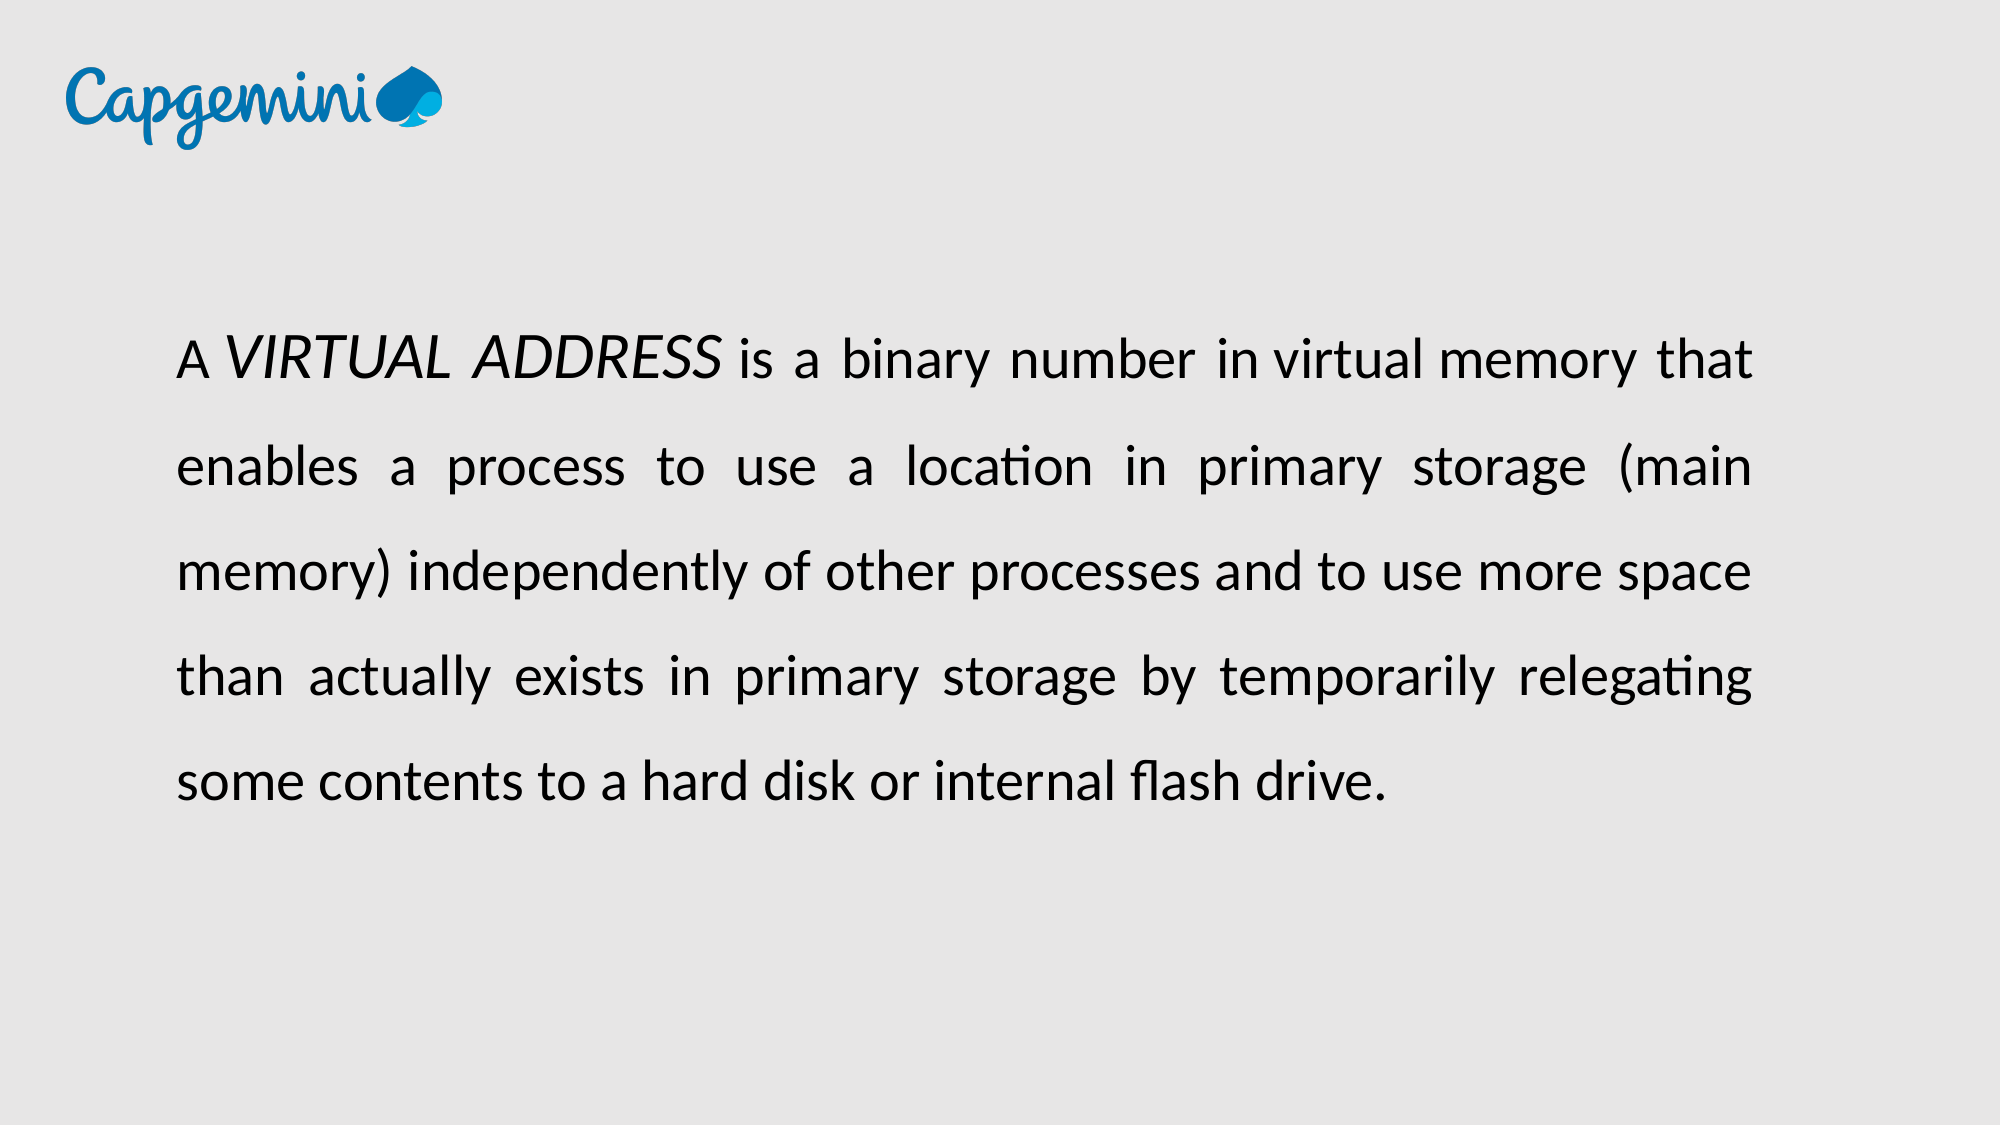

A VIRTUAL ADDRESS is a binary number in virtual memory that enables a process to use a location in primary storage (main memory) independently of other processes and to use more space than actually exists in primary storage by temporarily relegating some contents to a hard disk or internal flash drive.